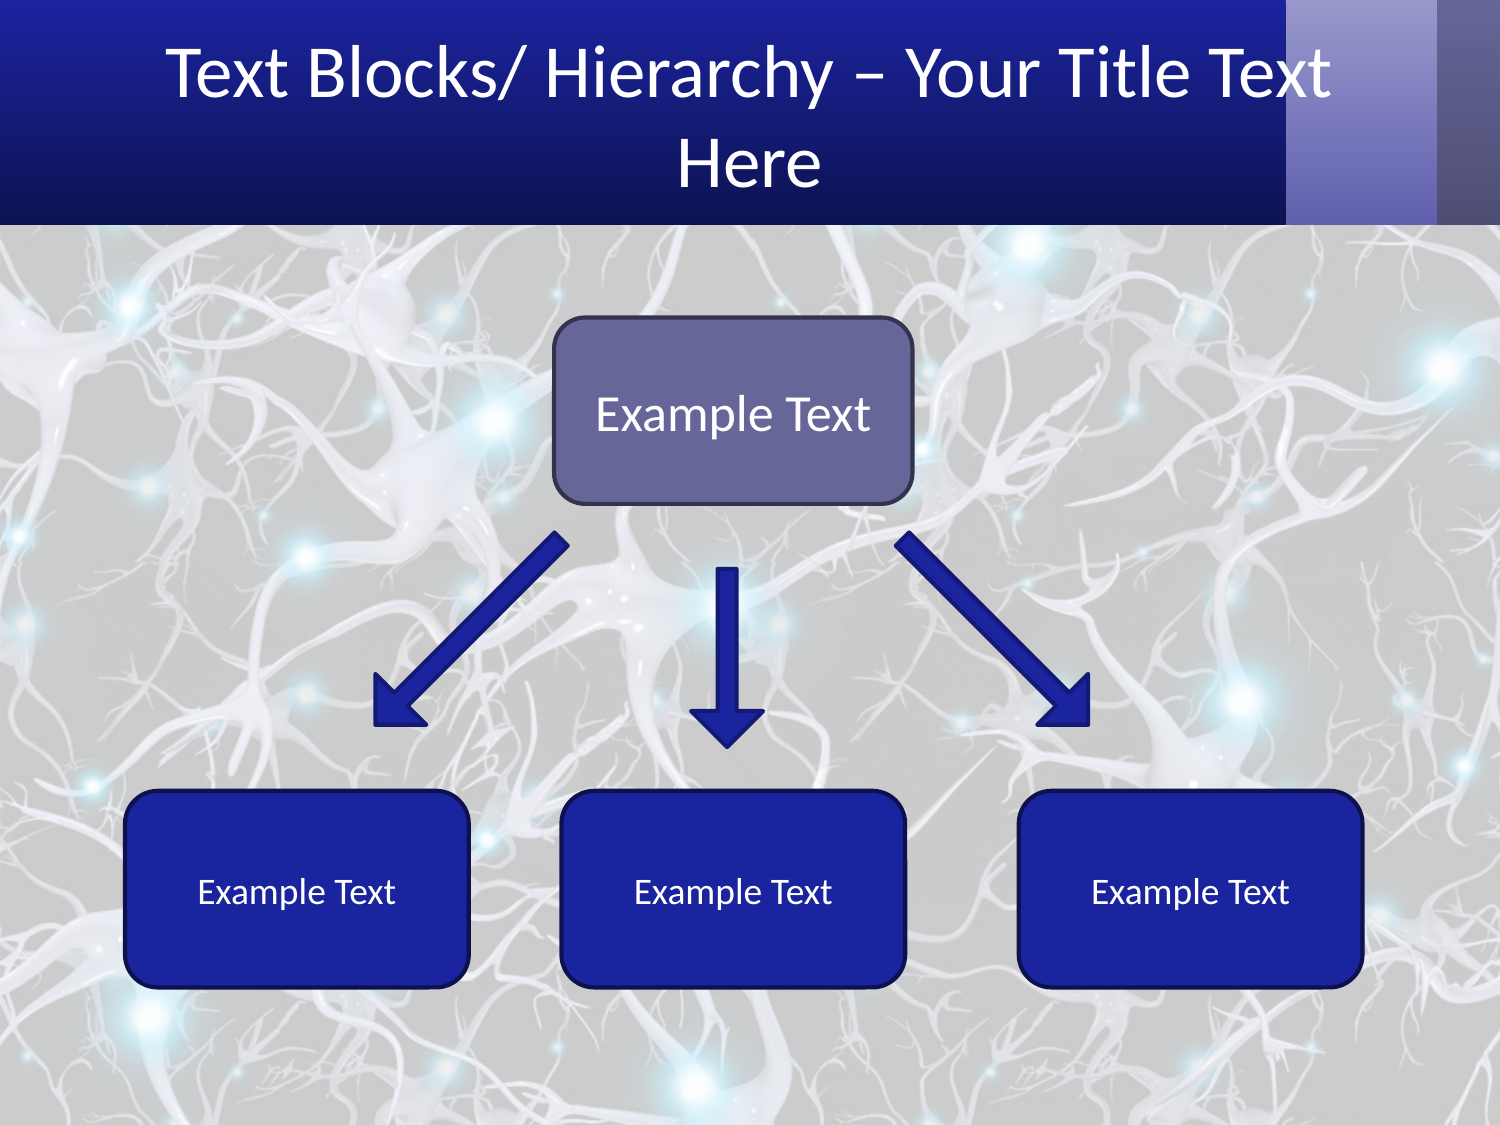

# Text Blocks/ Hierarchy – Your Title Text Here
Example Text

Example Text
Example Text
Example Text